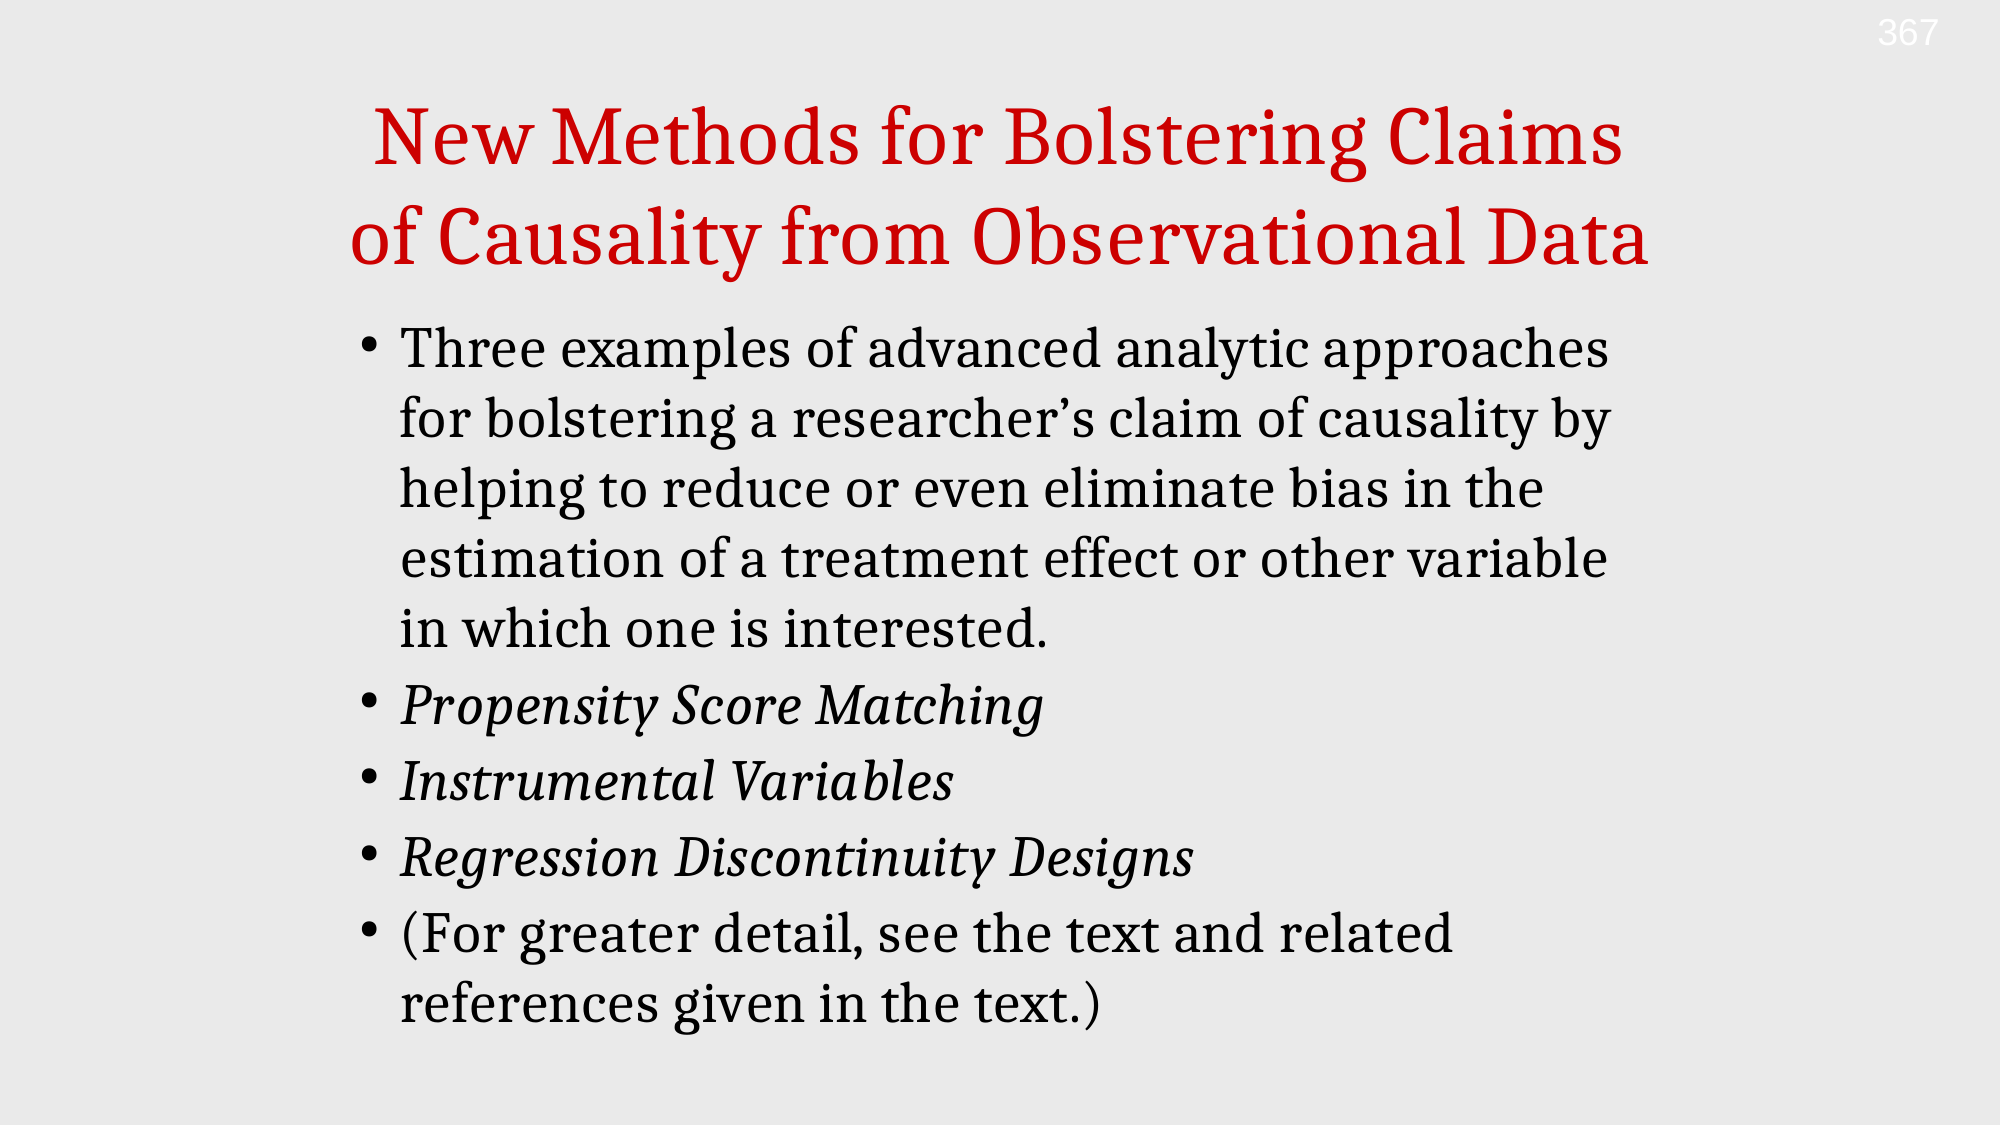

367
# New Methods for Bolstering Claims of Causality from Observational Data
Three examples of advanced analytic approaches for bolstering a researcher’s claim of causality by helping to reduce or even eliminate bias in the estimation of a treatment effect or other variable in which one is interested.
Propensity Score Matching
Instrumental Variables
Regression Discontinuity Designs
(For greater detail, see the text and related references given in the text.)